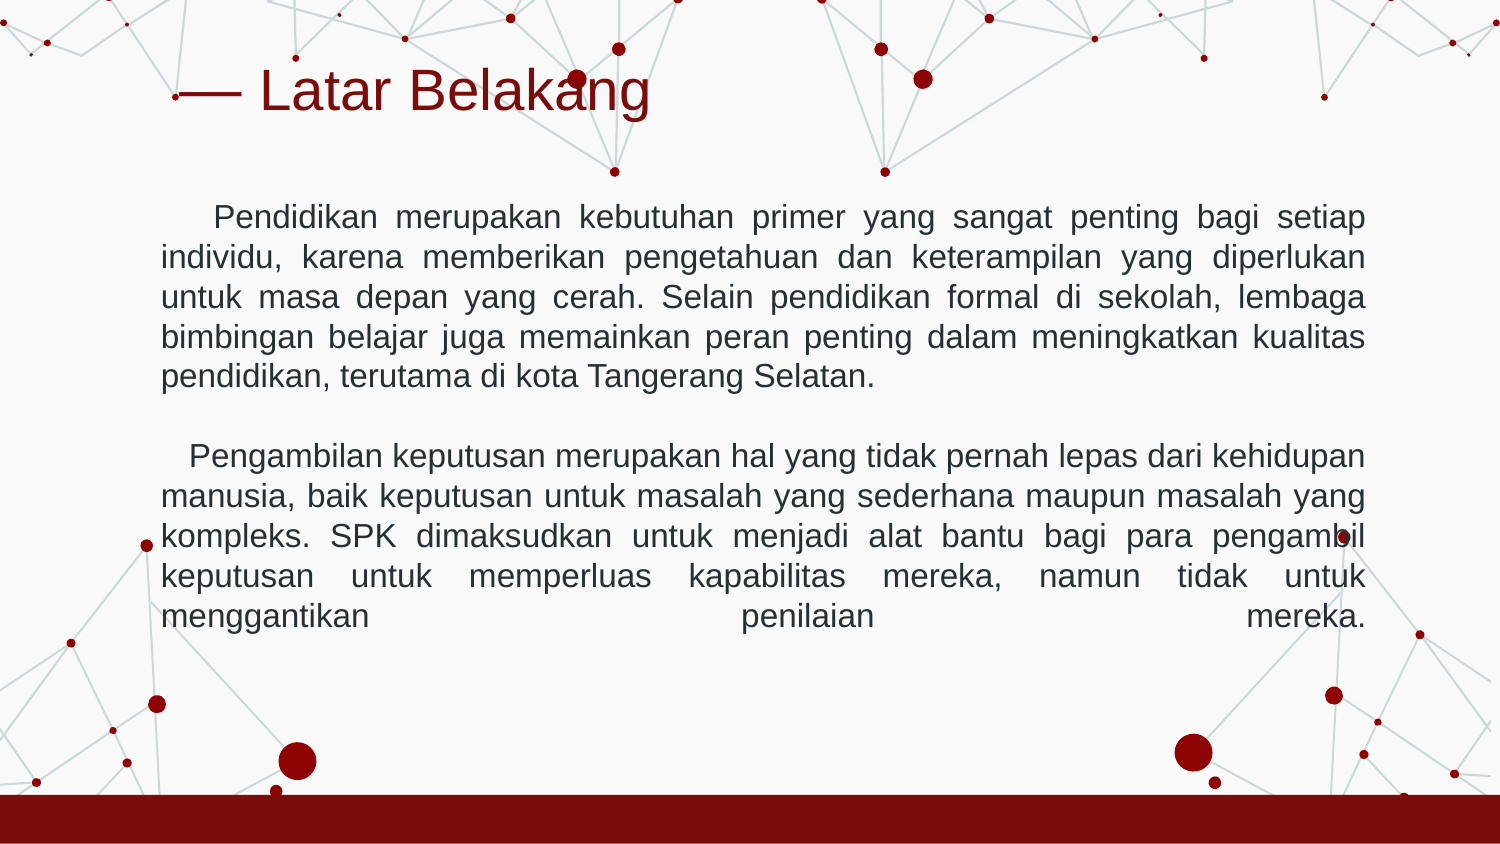

# — Latar Belakang
   Pendidikan merupakan kebutuhan primer yang sangat penting bagi setiap individu, karena memberikan pengetahuan dan keterampilan yang diperlukan untuk masa depan yang cerah. Selain pendidikan formal di sekolah, lembaga bimbingan belajar juga memainkan peran penting dalam meningkatkan kualitas pendidikan, terutama di kota Tangerang Selatan.

   Pengambilan keputusan merupakan hal yang tidak pernah lepas dari kehidupan manusia, baik keputusan untuk masalah yang sederhana maupun masalah yang kompleks. SPK dimaksudkan untuk menjadi alat bantu bagi para pengambil keputusan untuk memperluas kapabilitas mereka, namun tidak untuk menggantikan penilaian mereka.